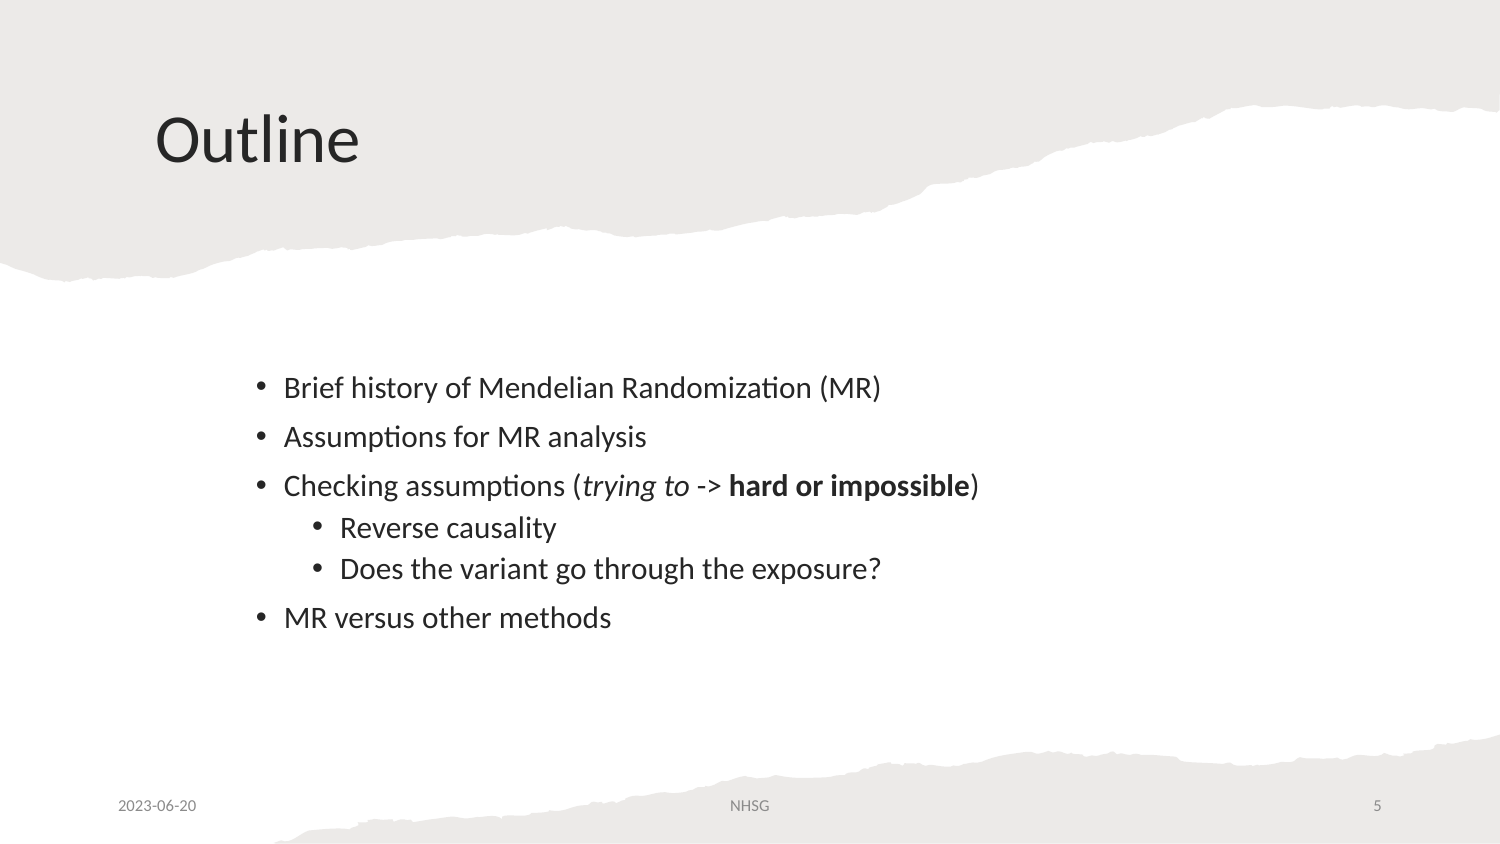

# Outline
Brief history of Mendelian Randomization (MR)
Assumptions for MR analysis
Checking assumptions (trying to -> hard or impossible)
Reverse causality
Does the variant go through the exposure?
MR versus other methods

2023-06-20
NHSG
5